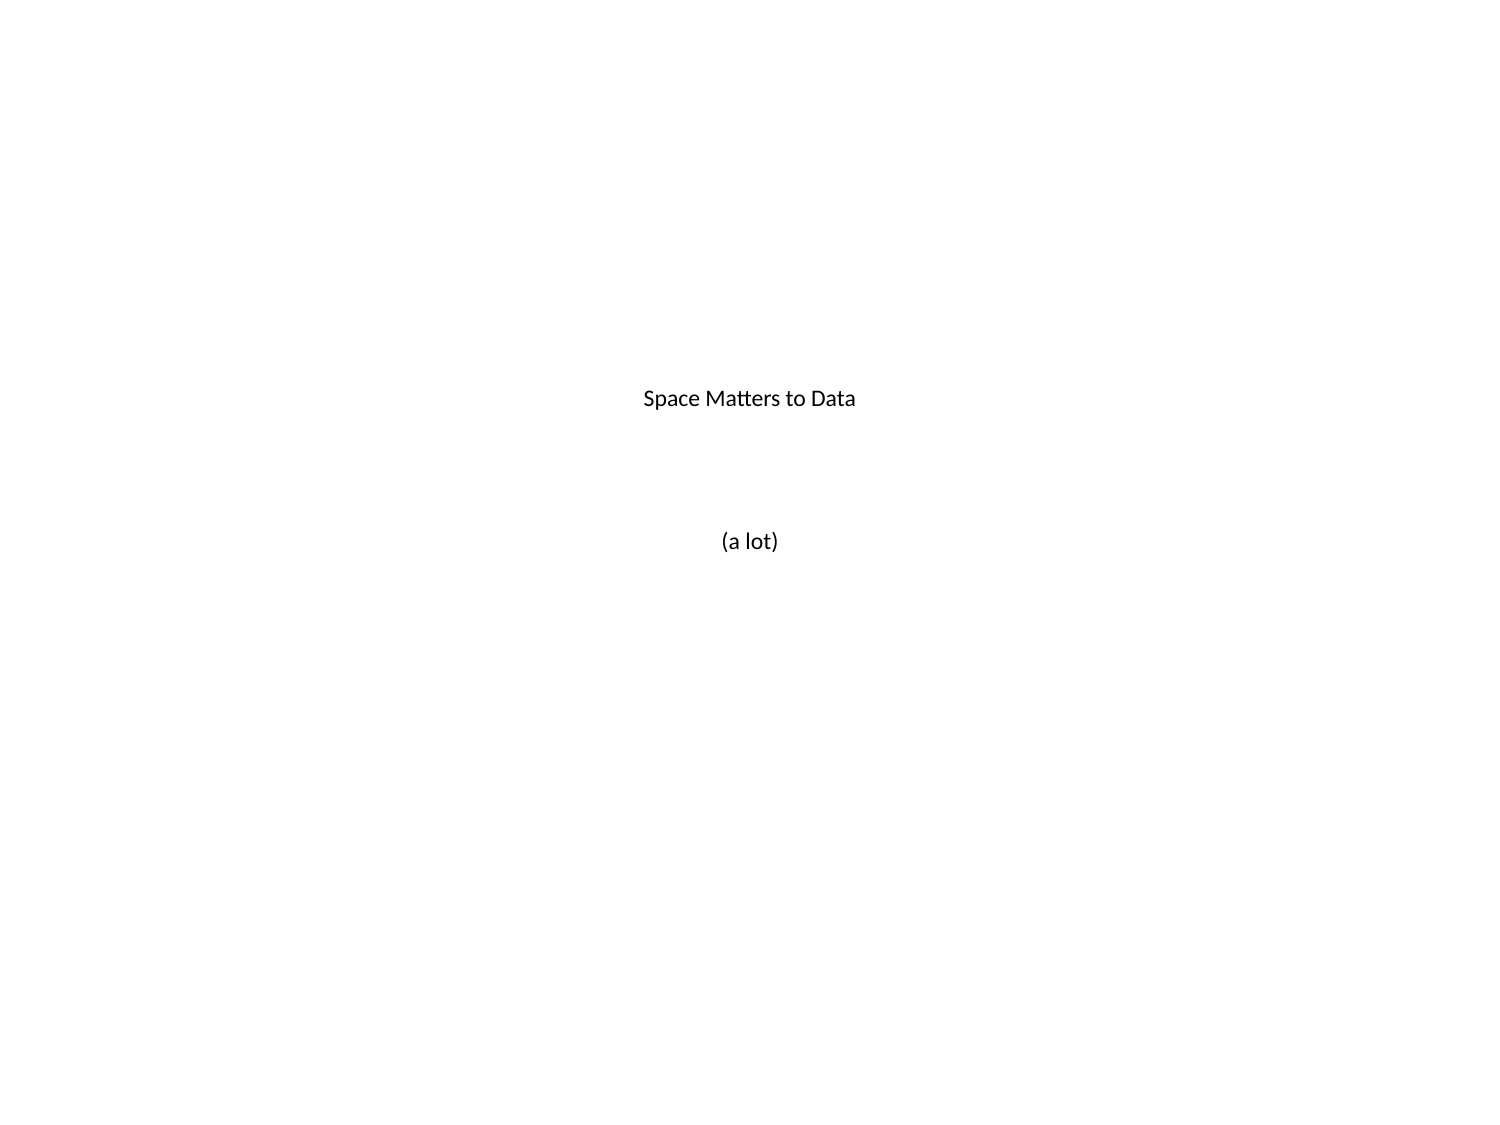

# Space Matters to Data (a lot)